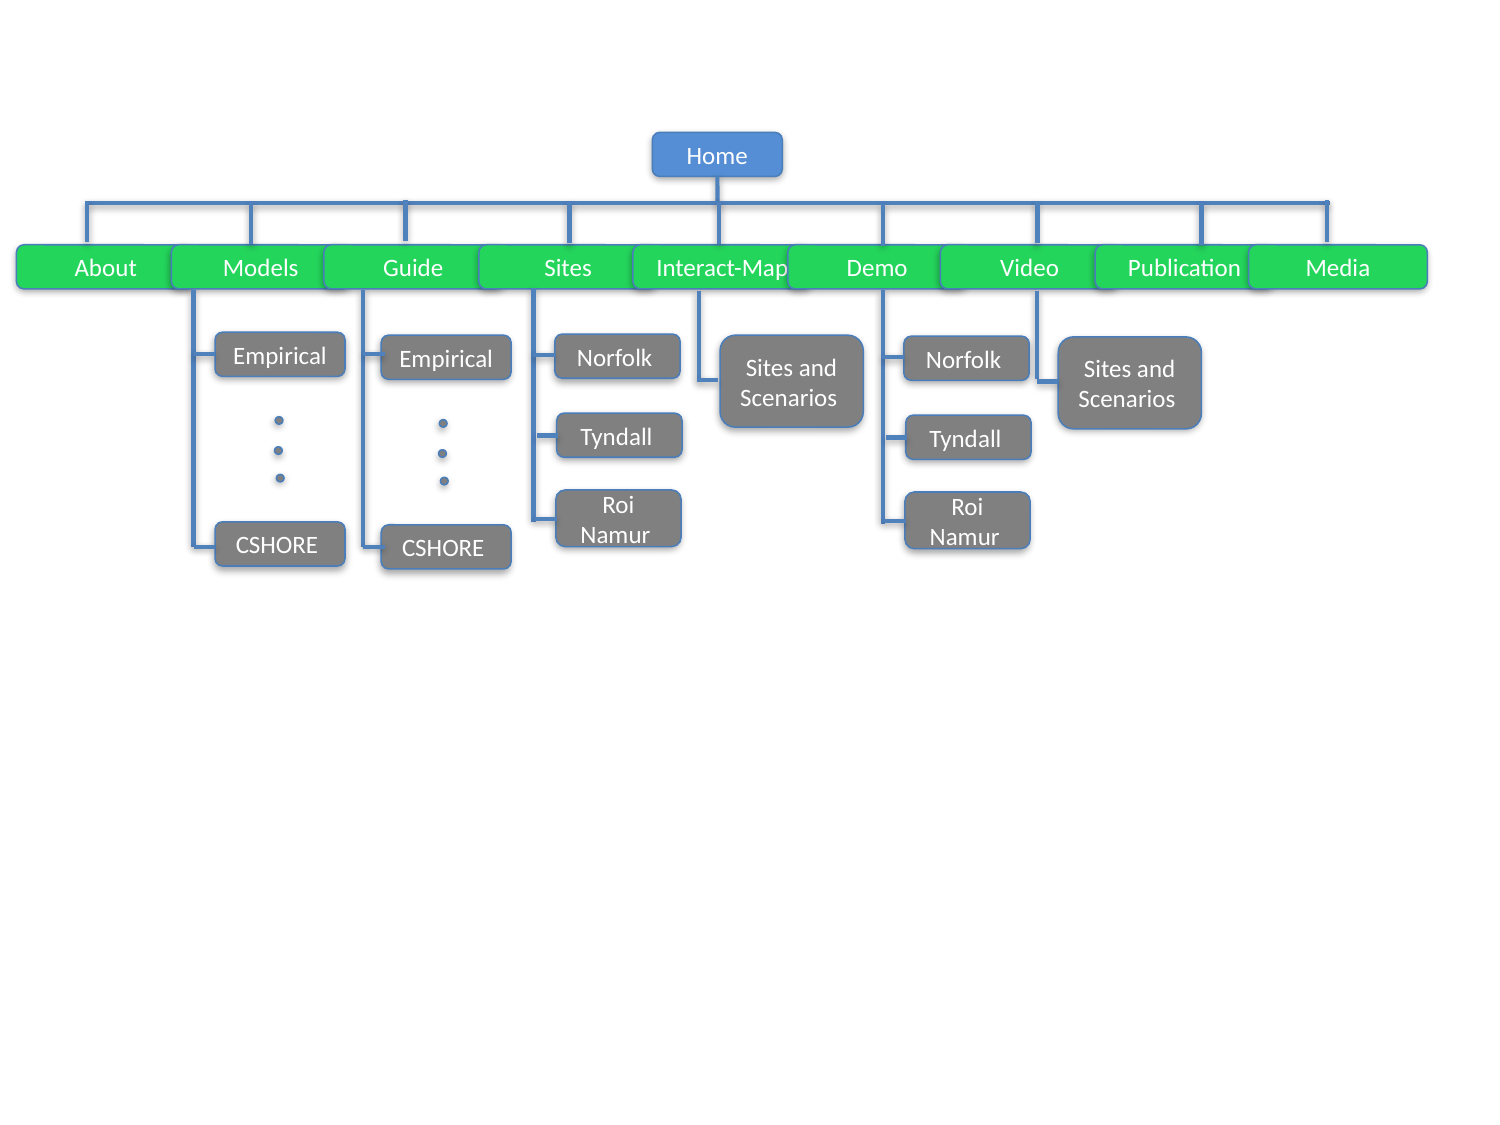

Home
About
Models
Guide
Sites
Interact-Map
Demo
Video
Publication
Media
Empirical
Norfolk
Sites and Scenarios
Empirical
Norfolk
Sites and Scenarios
Tyndall
Tyndall

Roi Namur
Roi Namur
CSHORE
CSHORE